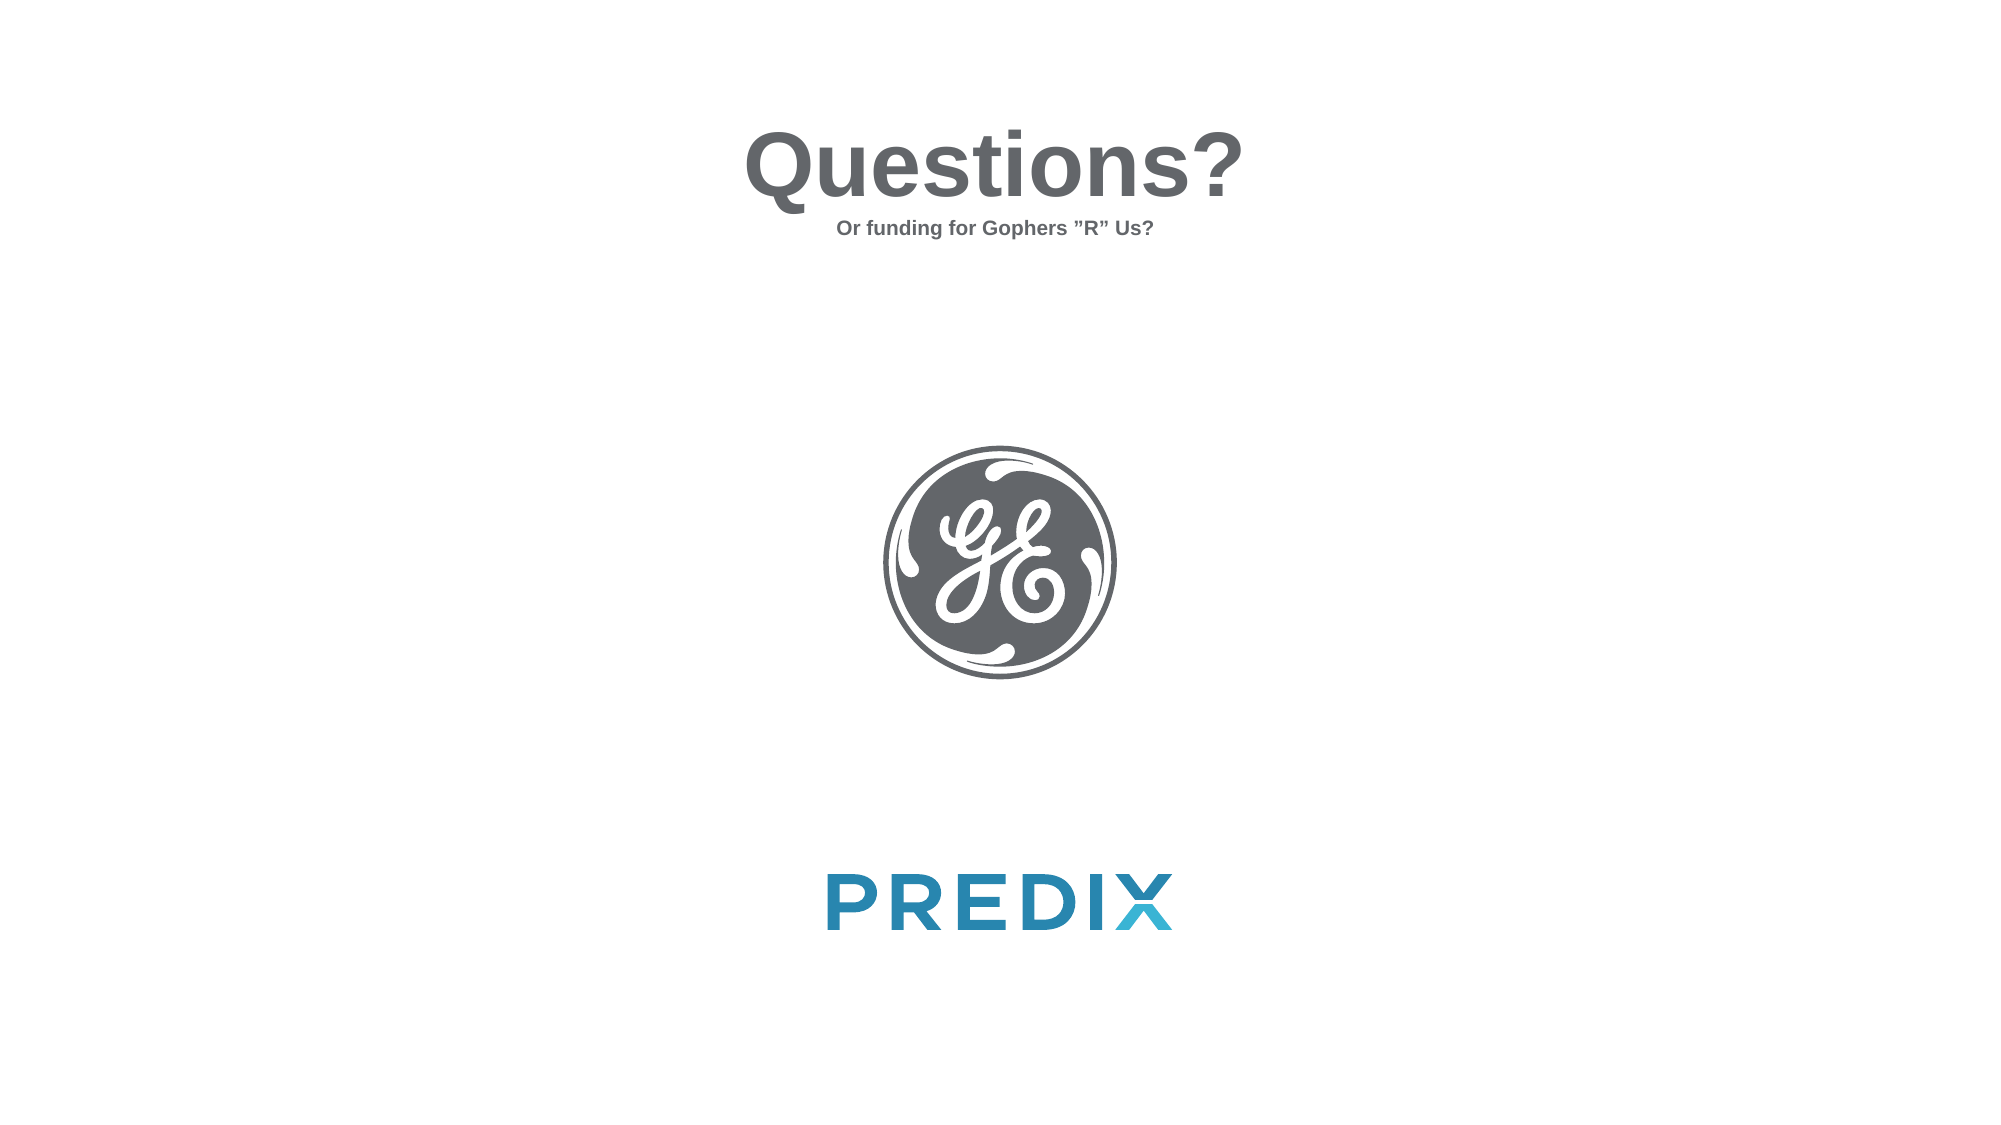

Questions?
Or funding for Gophers ”R” Us?